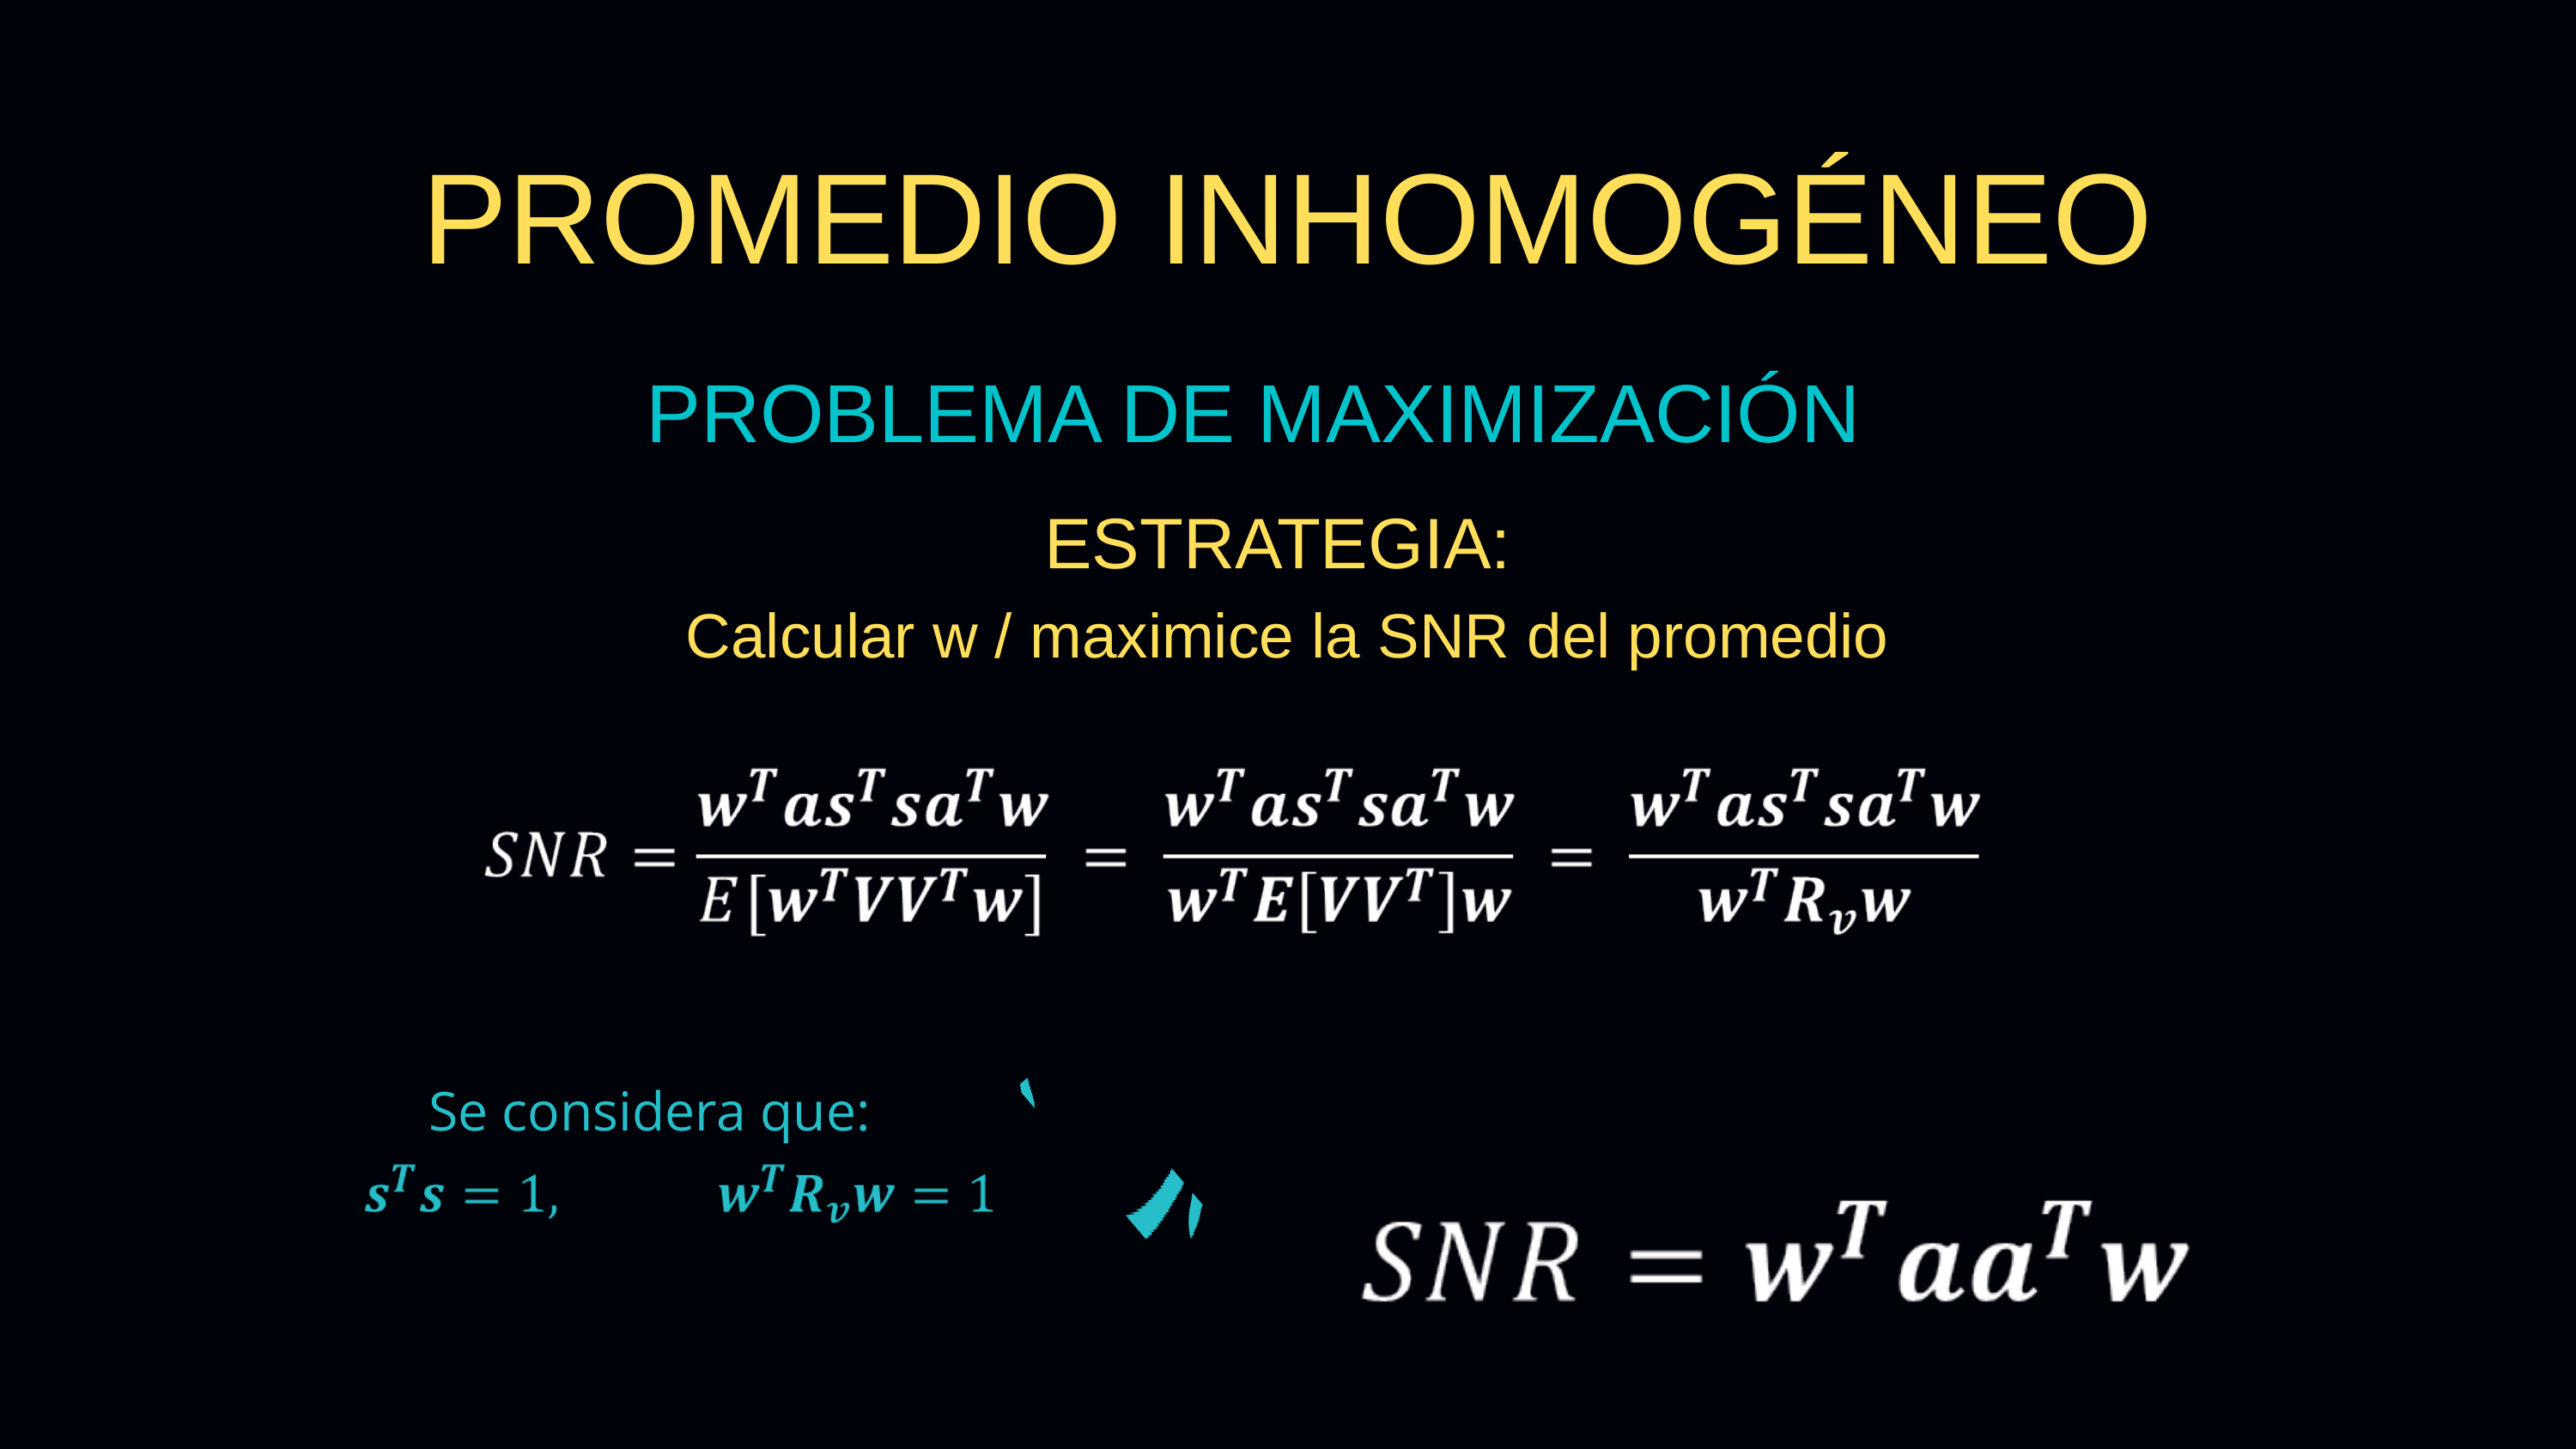

PROMEDIO INHOMOGÉNEO
PROBLEMA DE MAXIMIZACIÓN
ESTRATEGIA:
Calcular w / maximice la SNR del promedio

Se considera que: